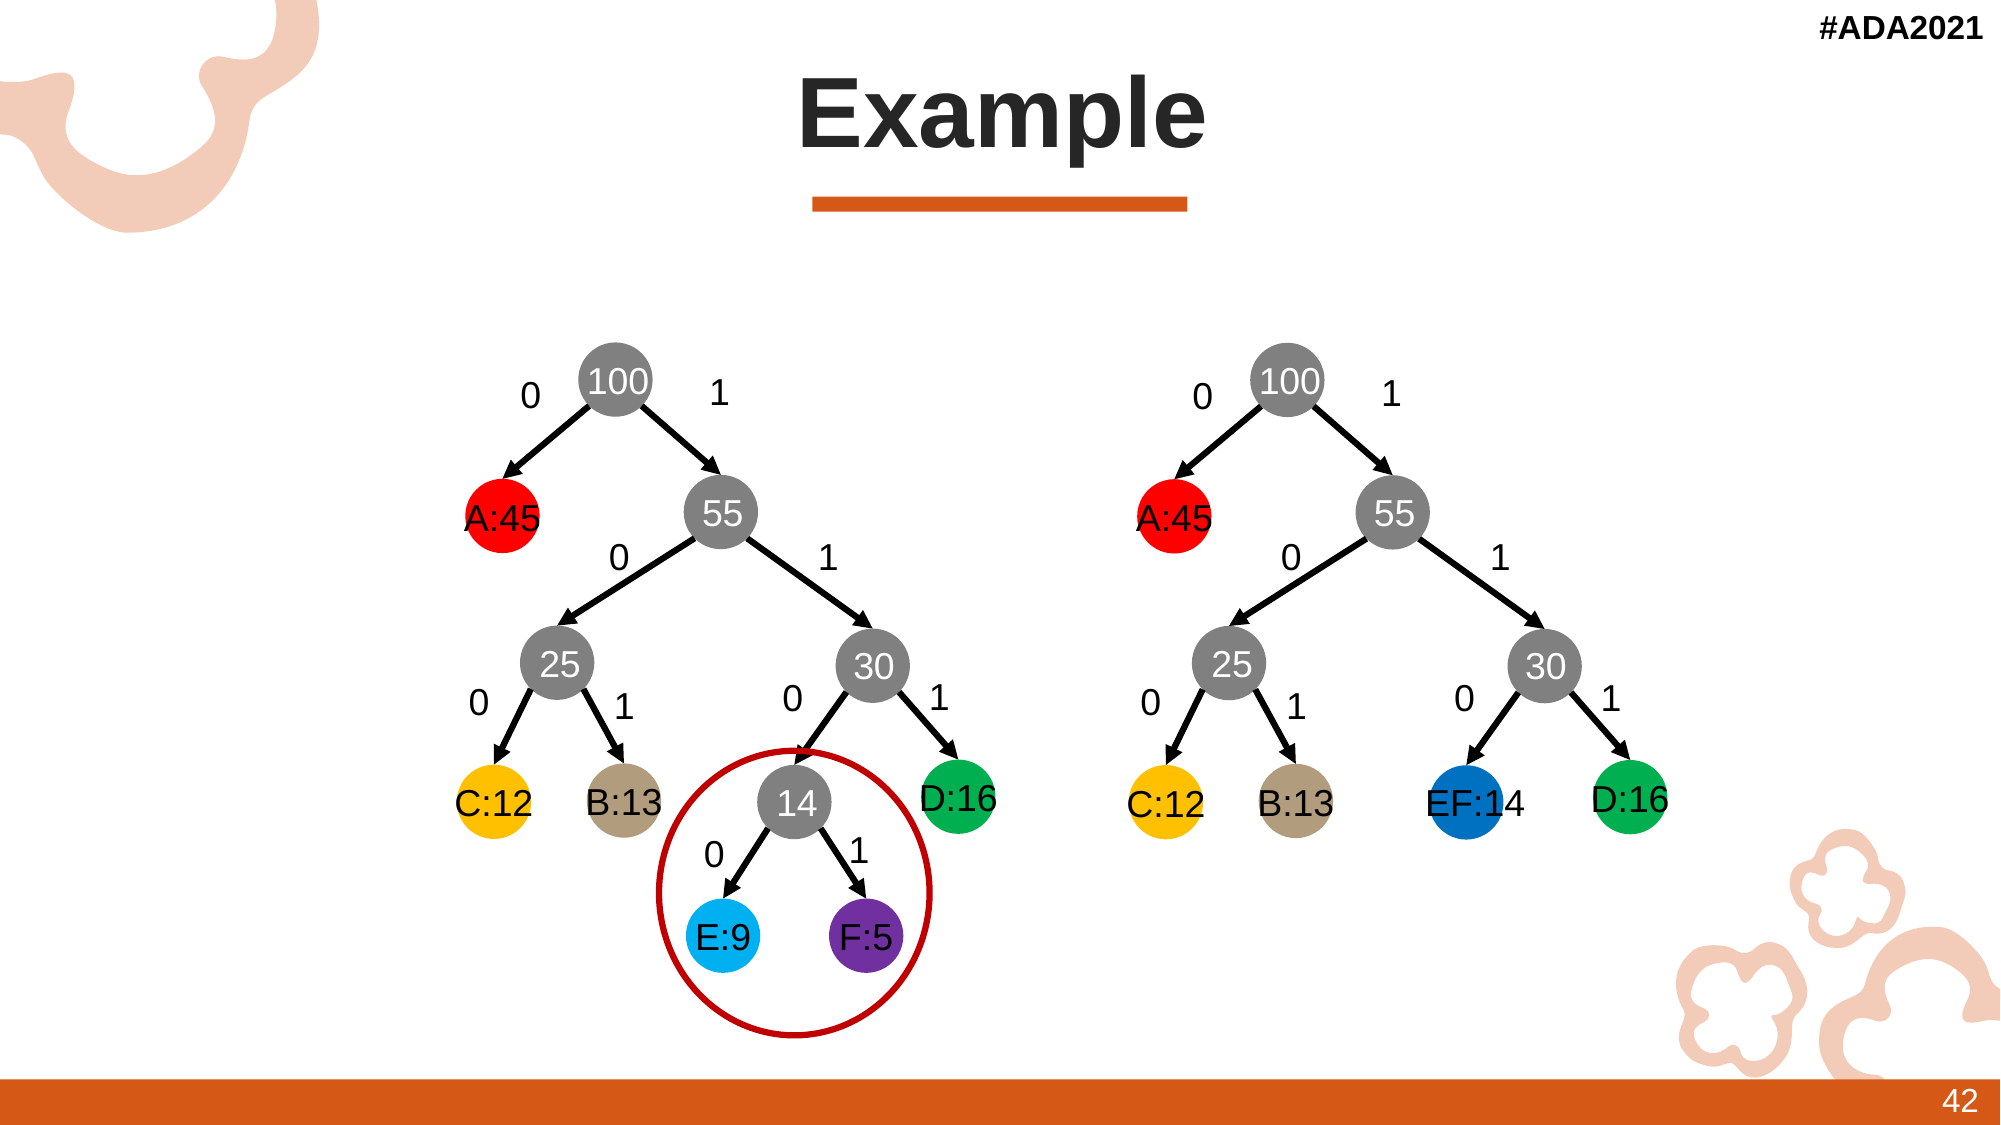

Example

100
1
0

A:45
55
0
1

25
30
1
0
0
1
D:16
B:13
C:12

14
1
0
E:9
F:5

100
1
0

A:45
55
0
1

25
30
1
0
0
1
D:16
B:13
C:12

EF:14

42